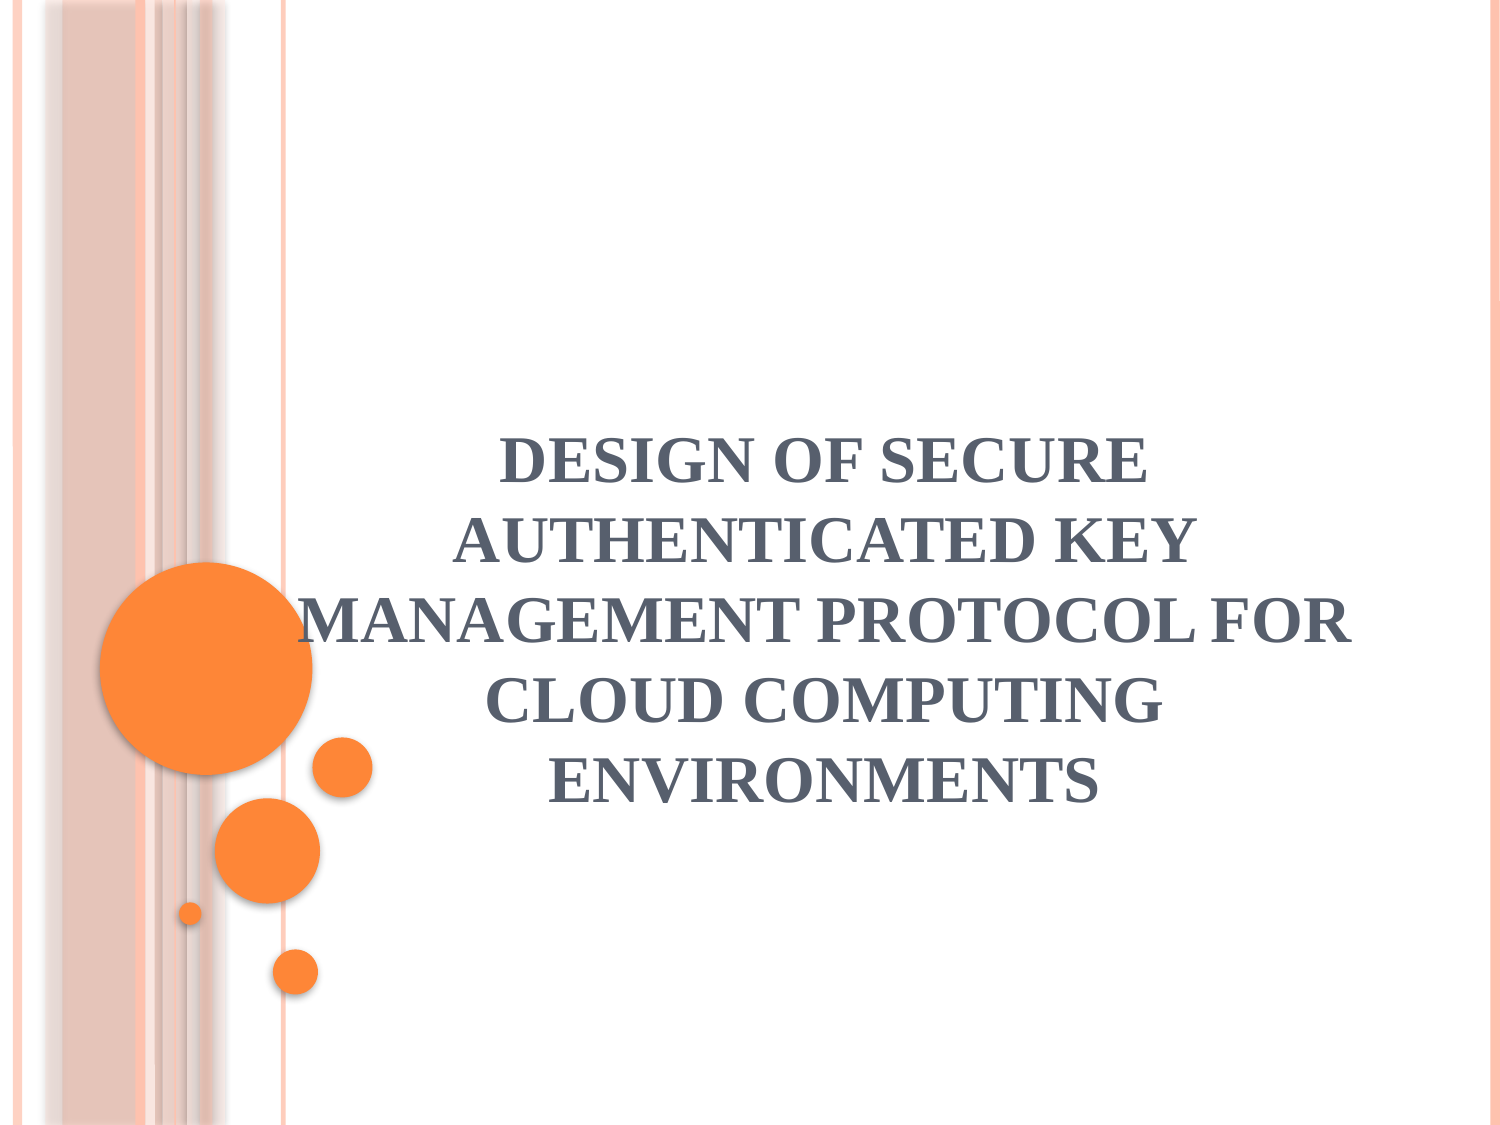

# Design of Secure Authenticated Key Management Protocol for Cloud Computing Environments